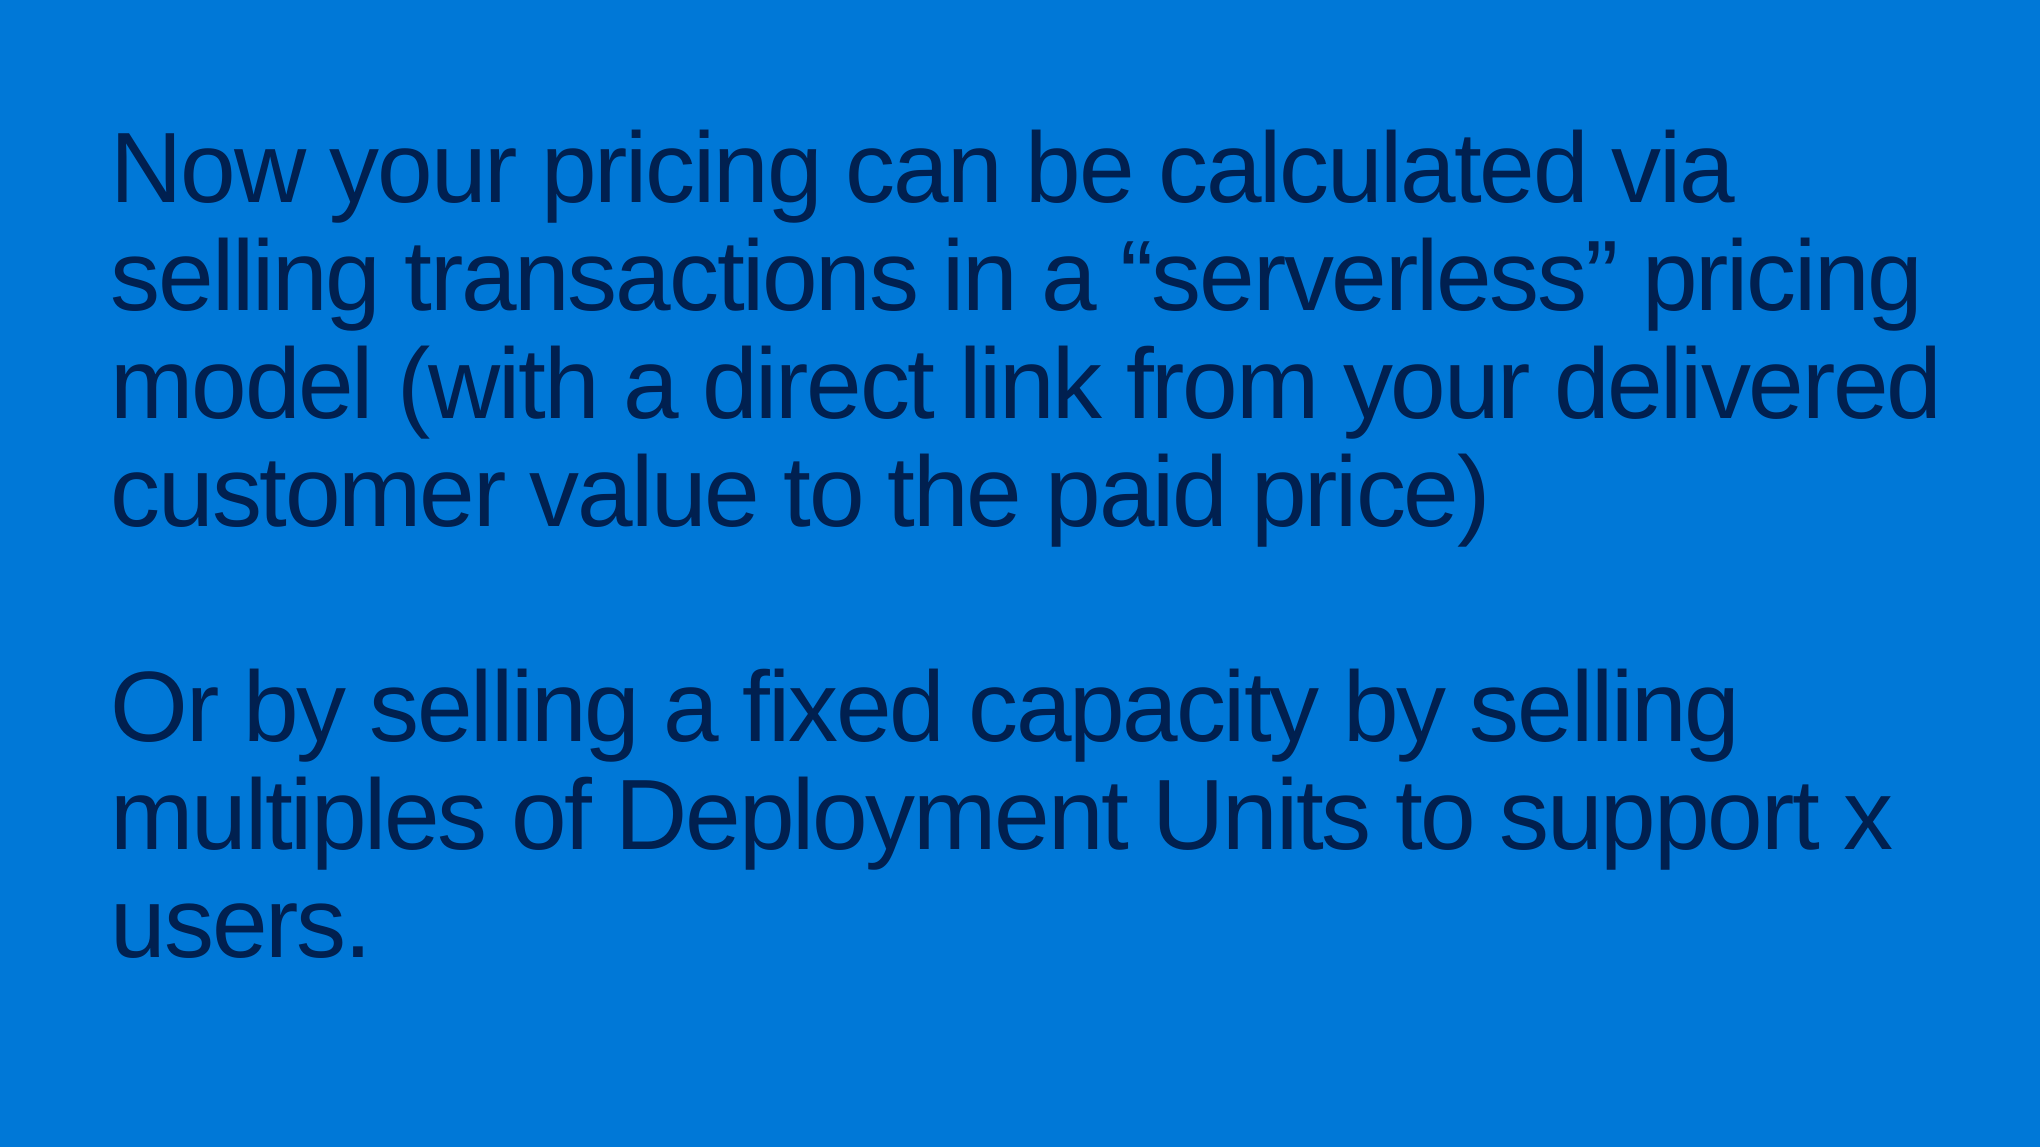

# Now your pricing can be calculated via selling transactions in a “serverless” pricing model (with a direct link from your delivered customer value to the paid price) Or by selling a fixed capacity by selling multiples of Deployment Units to support x users.